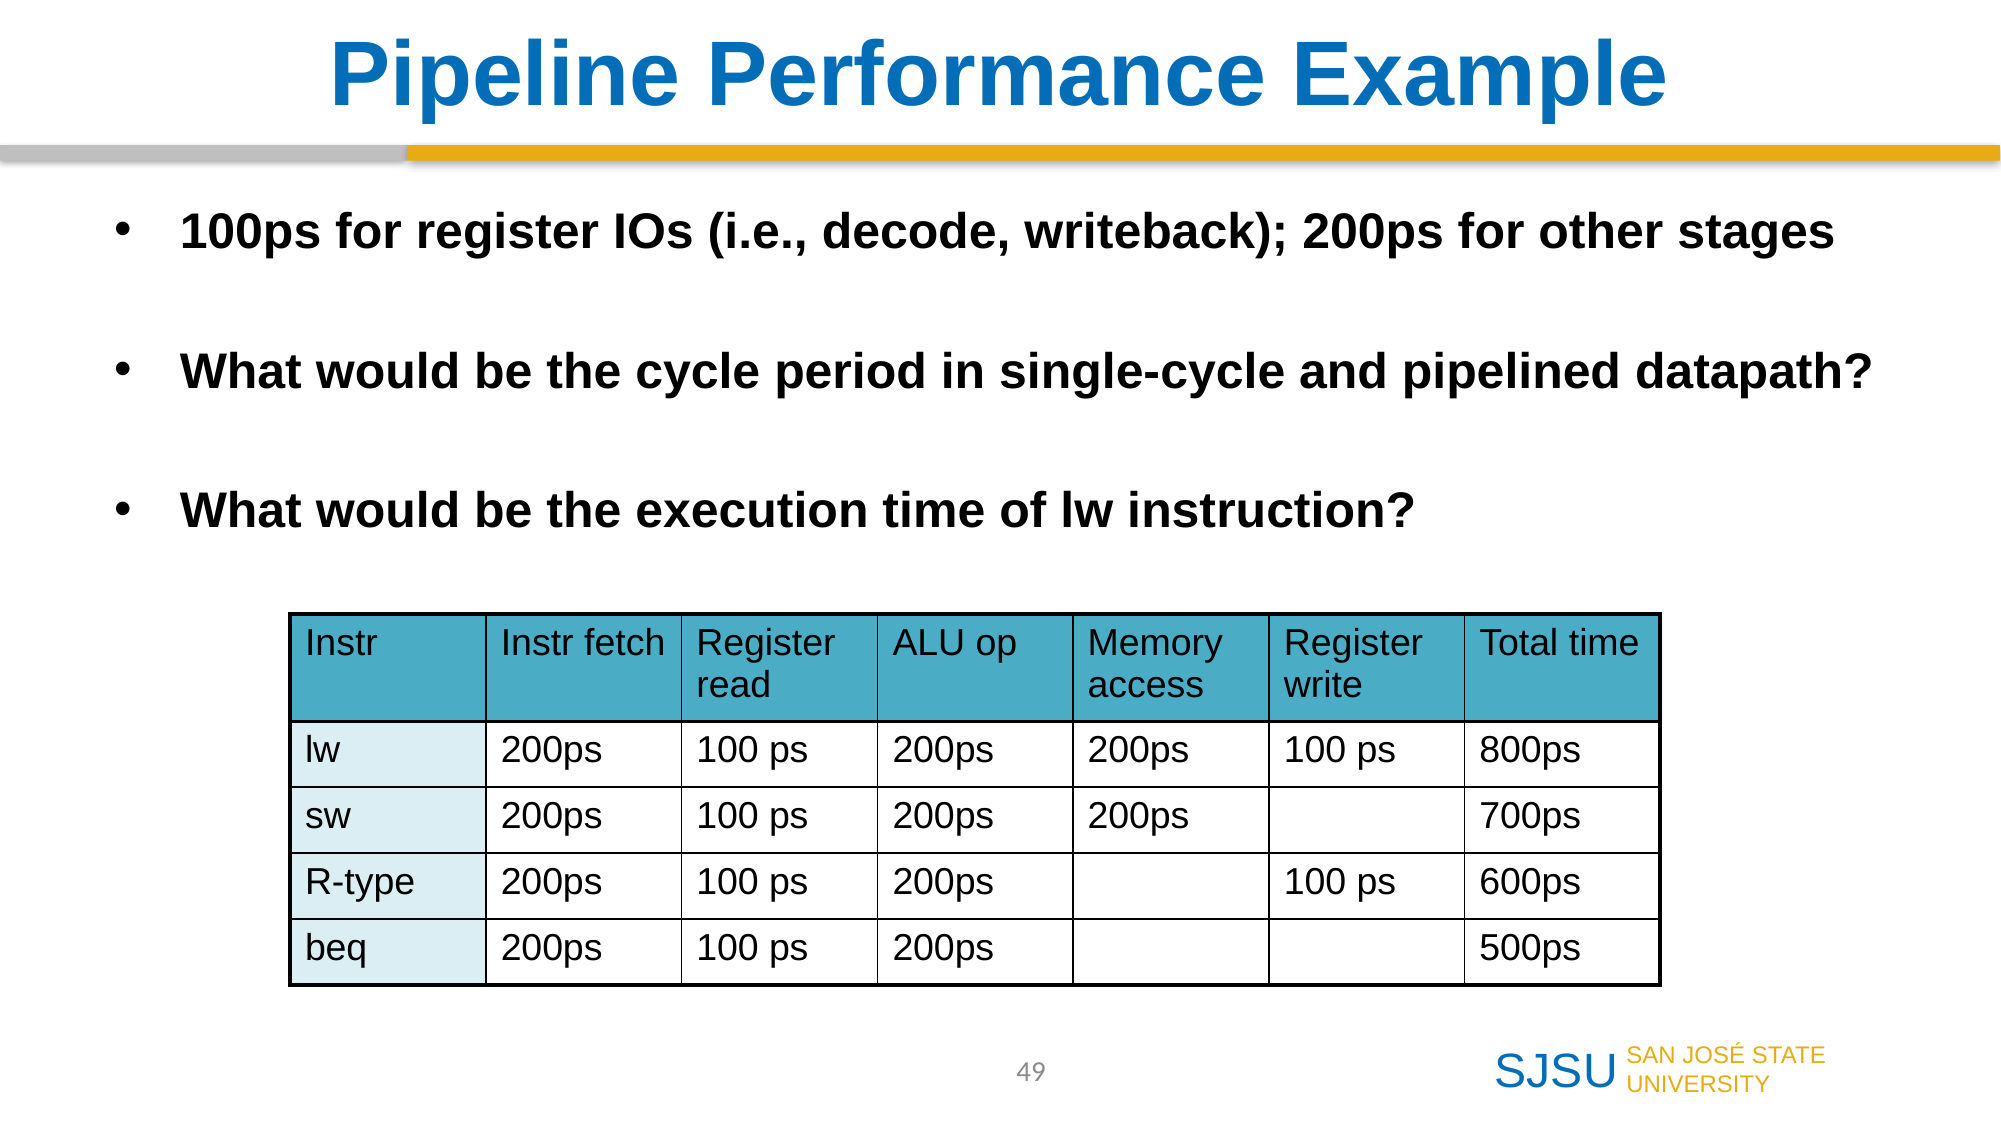

# Pipeline Performance Example
100ps for register IOs (i.e., decode, writeback); 200ps for other stages

What would be the cycle period in single-cycle and pipelined datapath?

What would be the execution time of lw instruction?

| Instr | Instr fetch | Register read | ALU op | Memory access | Register write | Total time |
| --- | --- | --- | --- | --- | --- | --- |
| lw | 200ps | 100 ps | 200ps | 200ps | 100 ps | 800ps |
| sw | 200ps | 100 ps | 200ps | 200ps |  | 700ps |
| R-type | 200ps | 100 ps | 200ps |  | 100 ps | 600ps |
| beq | 200ps | 100 ps | 200ps |  |  | 500ps |
49